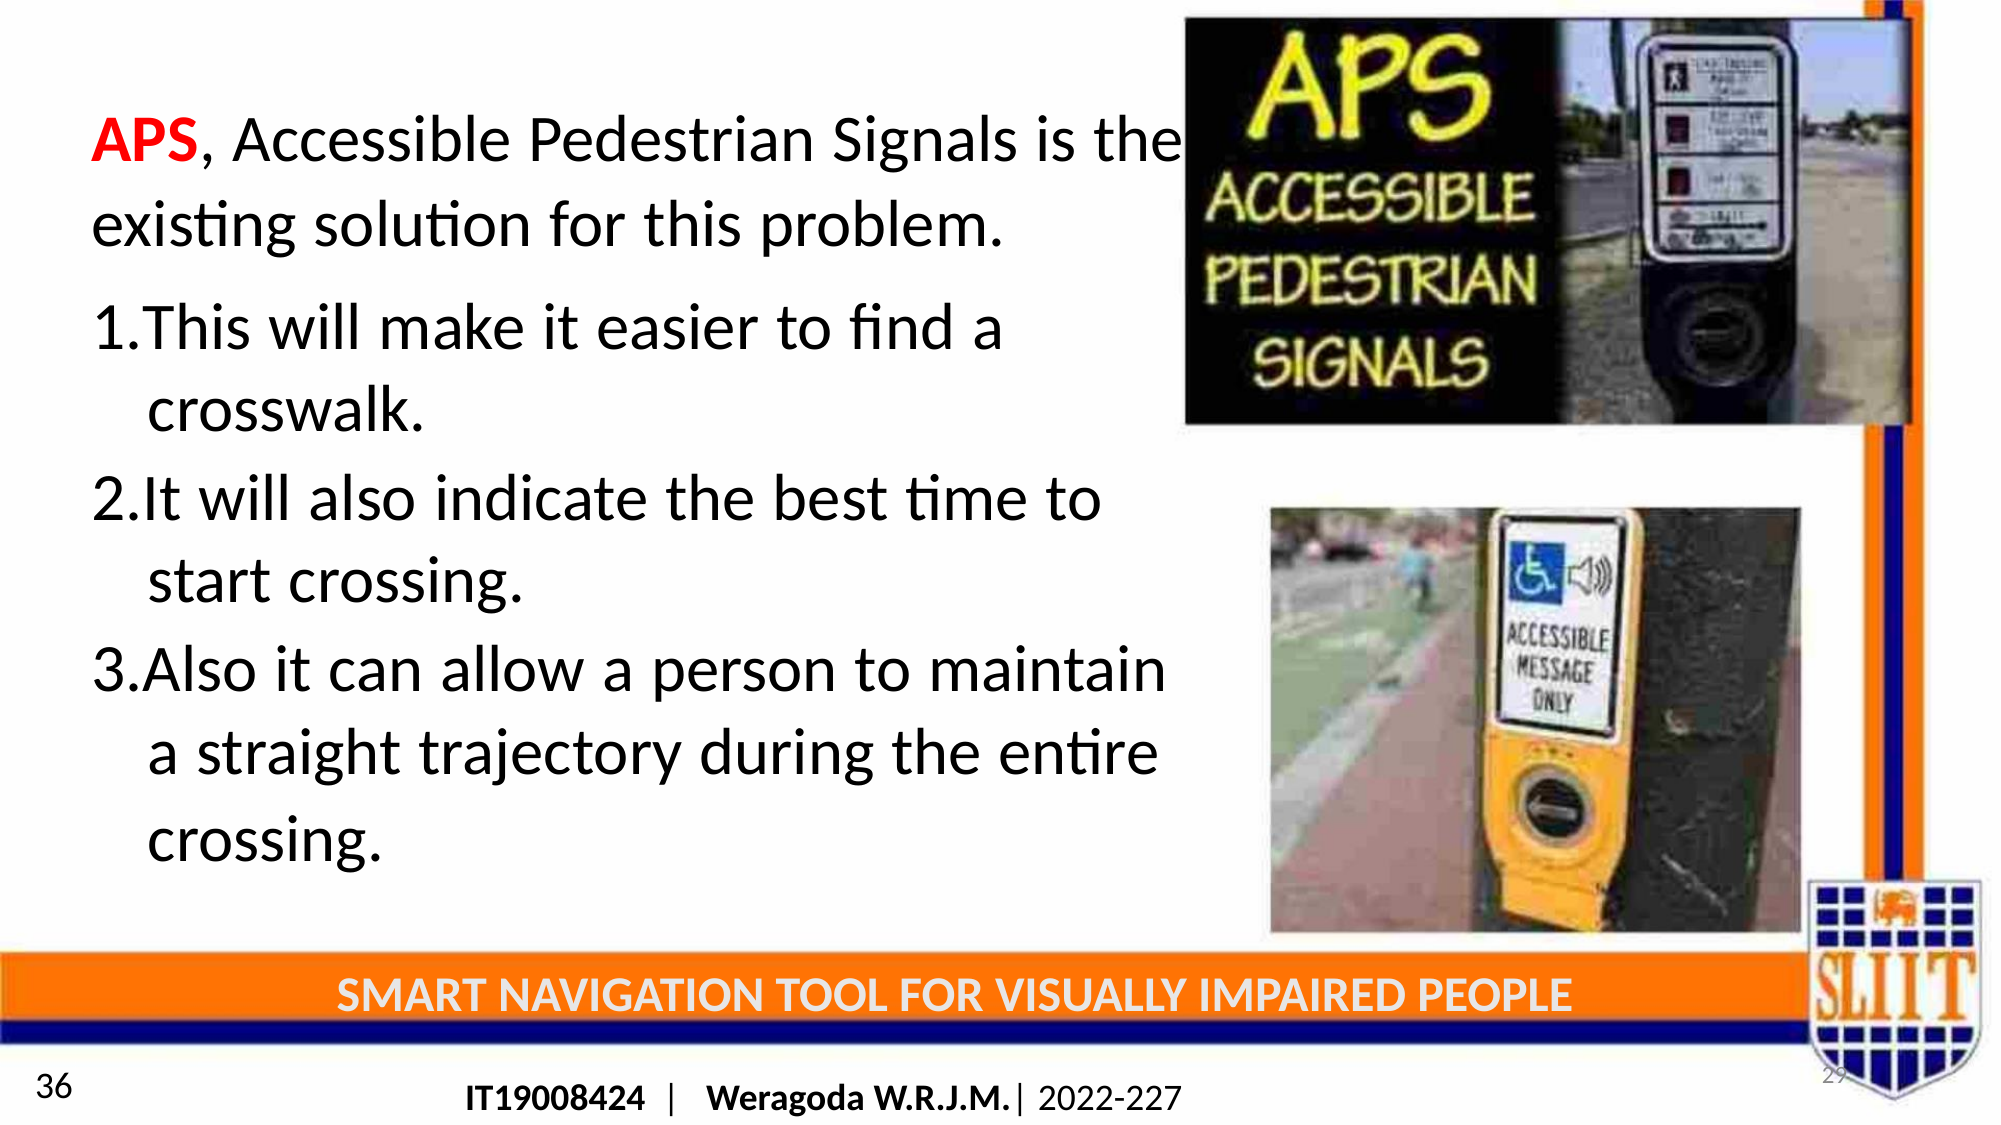

APS, Accessible Pedestrian Signals is the
existing solution for this problem.
1.This will make it easier to find a
crosswalk.
2.It will also indicate the best time to
start crossing.
3.Also it can allow a person to maintain
a straight trajectory during the entire
crossing.
SMART NAVIGATION TOOL FOR VISUALLY IMPAIRED PEOPLE
29
36
IT19008424 | Weragoda W.R.J.M.| 2022-227